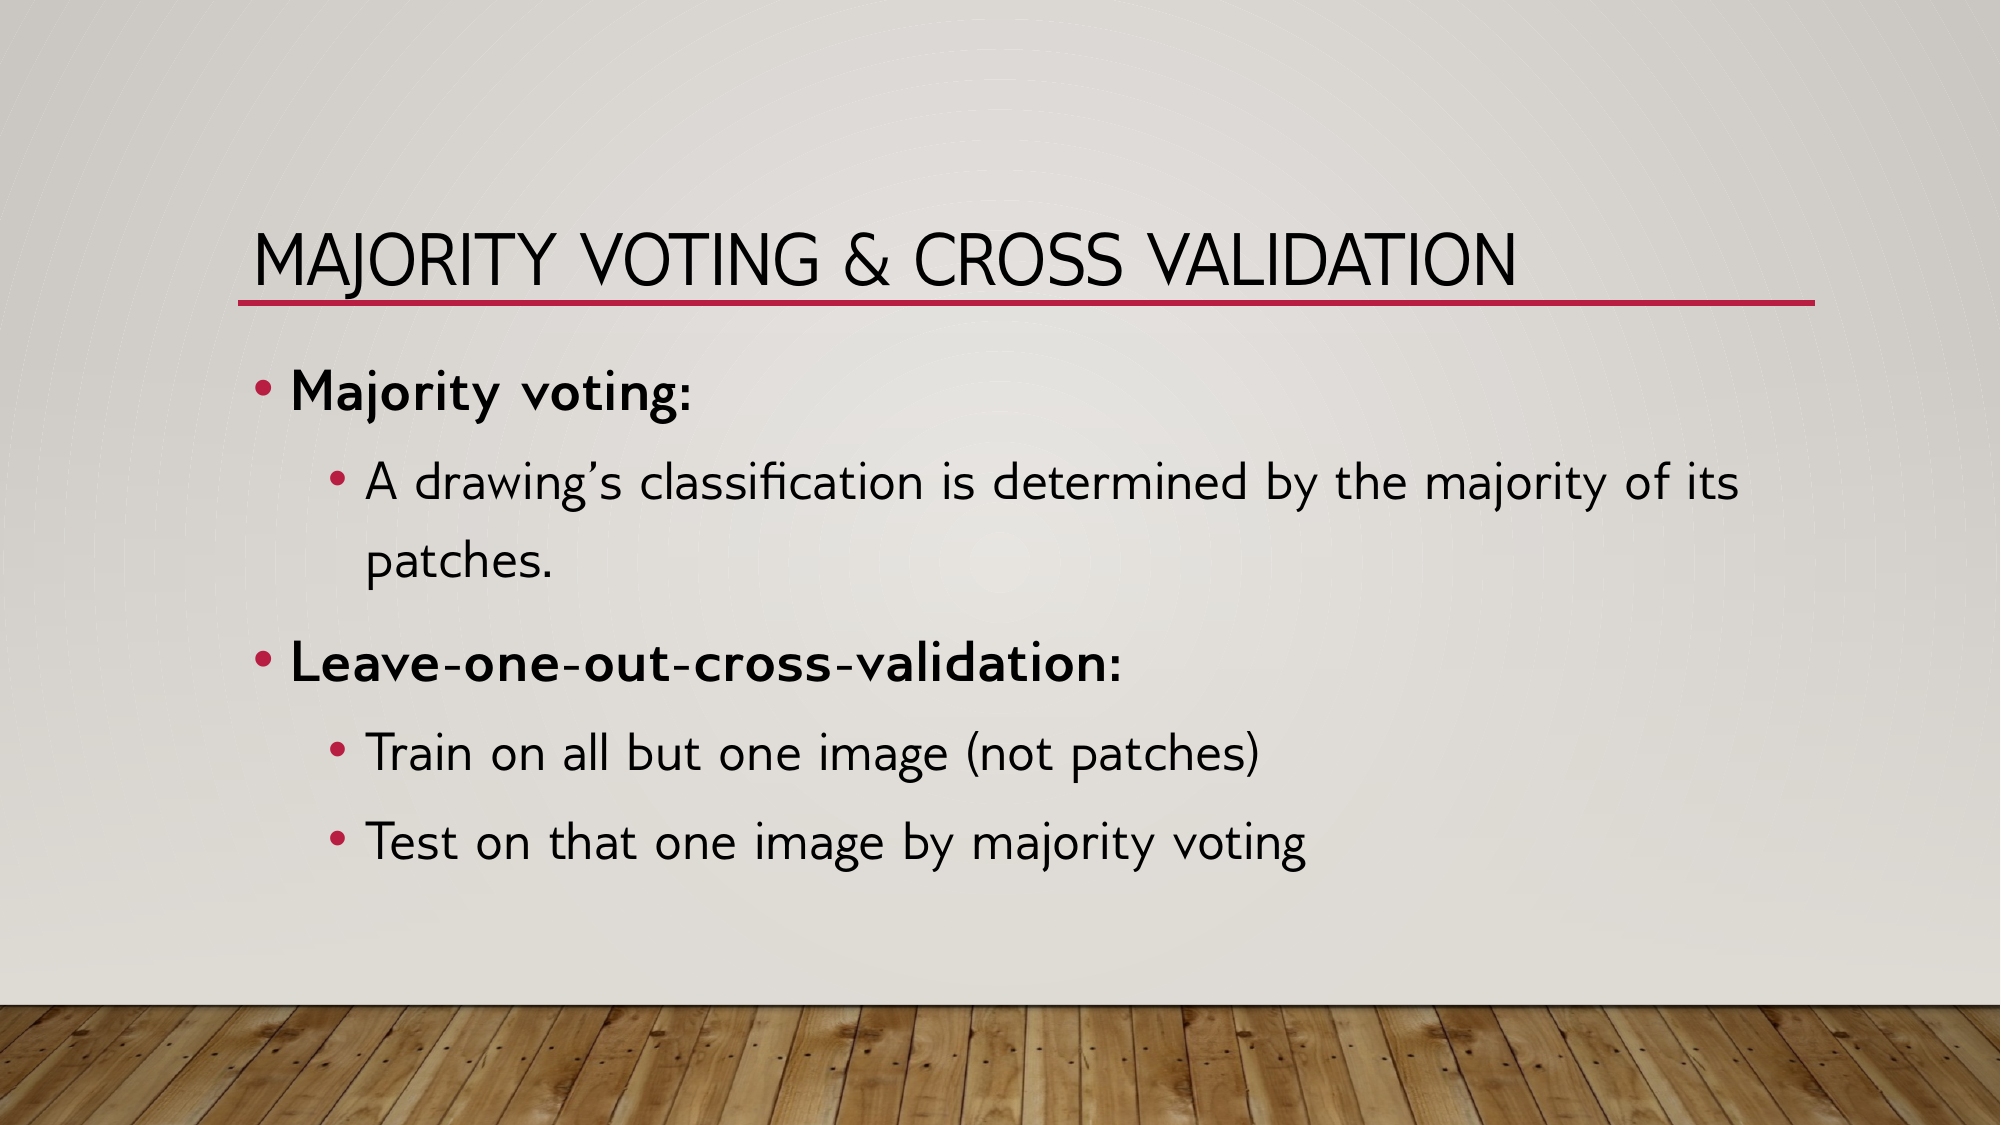

# Majority voting & Cross validation
Majority voting:
A drawing’s classification is determined by the majority of its patches.
Leave-one-out-cross-validation:
Train on all but one image (not patches)
Test on that one image by majority voting